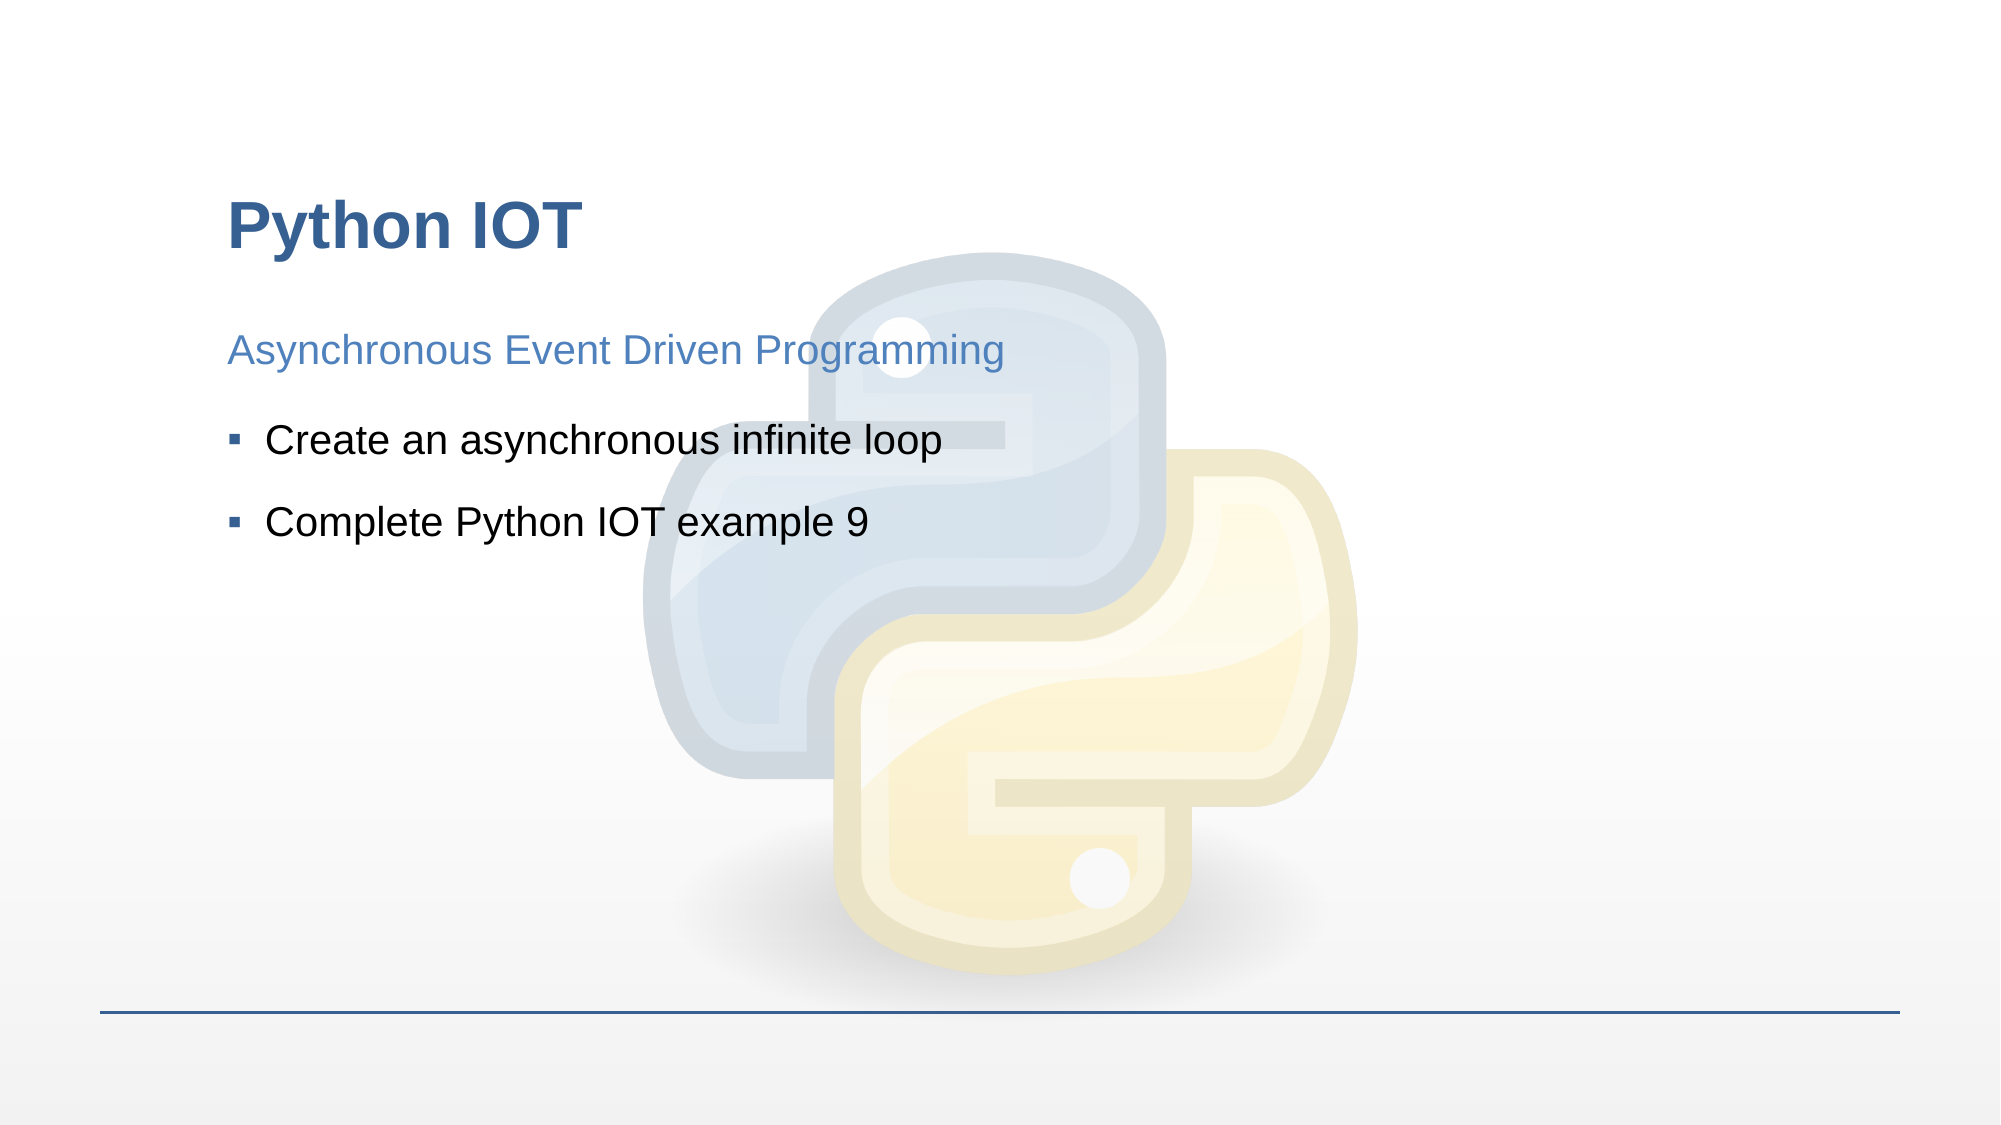

# Python IOT
Asynchronous Event Driven Programming
Create an asynchronous infinite loop
Complete Python IOT example 9